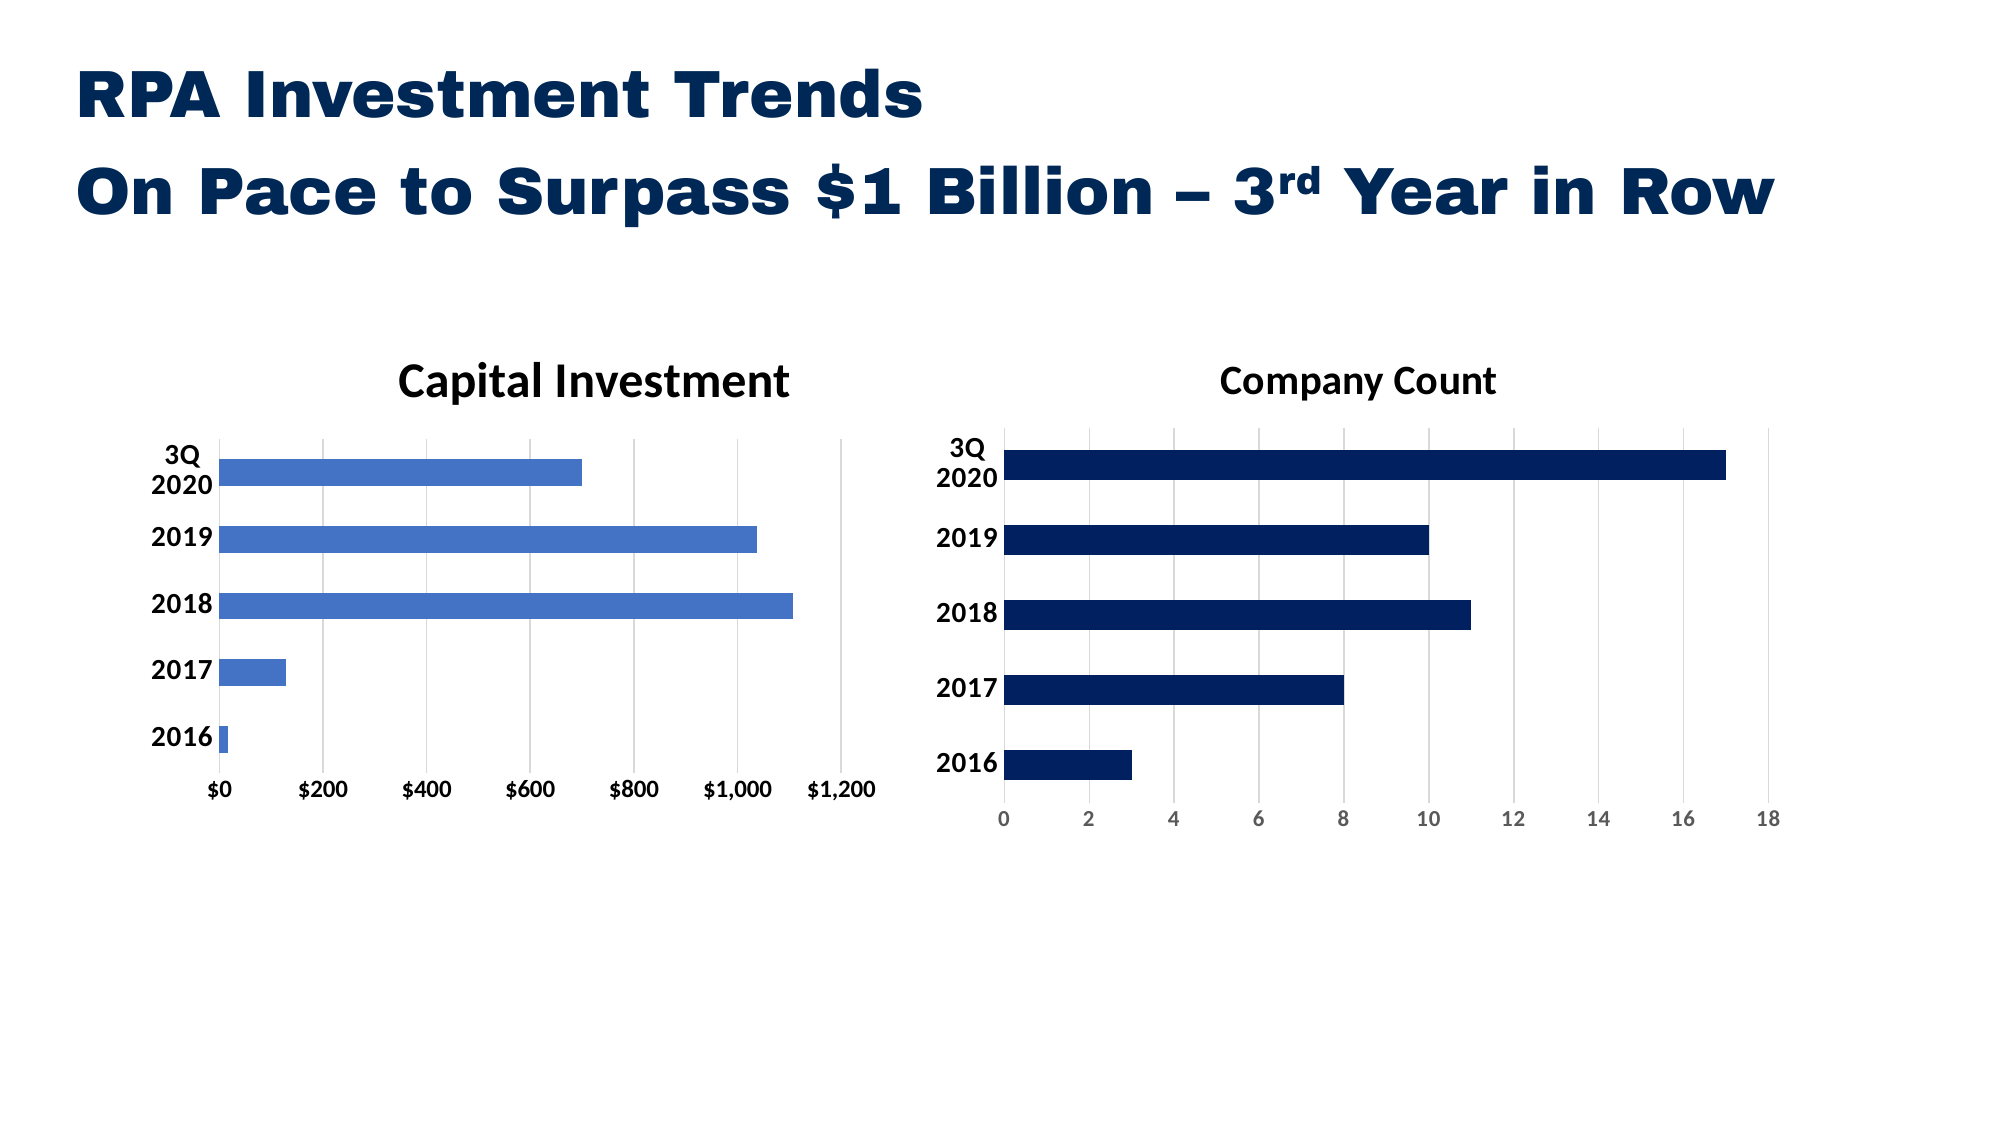

RPA Investment Trends
On Pace to Surpass $1 Billion – 3rd Year in Row

### Chart: Capital Investment

| Category |  |
|---|---|
| 2016 | 17.0 |
| 2017 | 128.0 |
| 2018 | 1108.0 |
| 2019 | 1037.0 |
| 3Q 2020 | 699.25 |

### Chart: Company Count

| Category |  |
|---|---|
| 2016 | 3.0 |
| 2017 | 8.0 |
| 2018 | 11.0 |
| 2019 | 10.0 |
| 3Q 2020 | 17.0 |